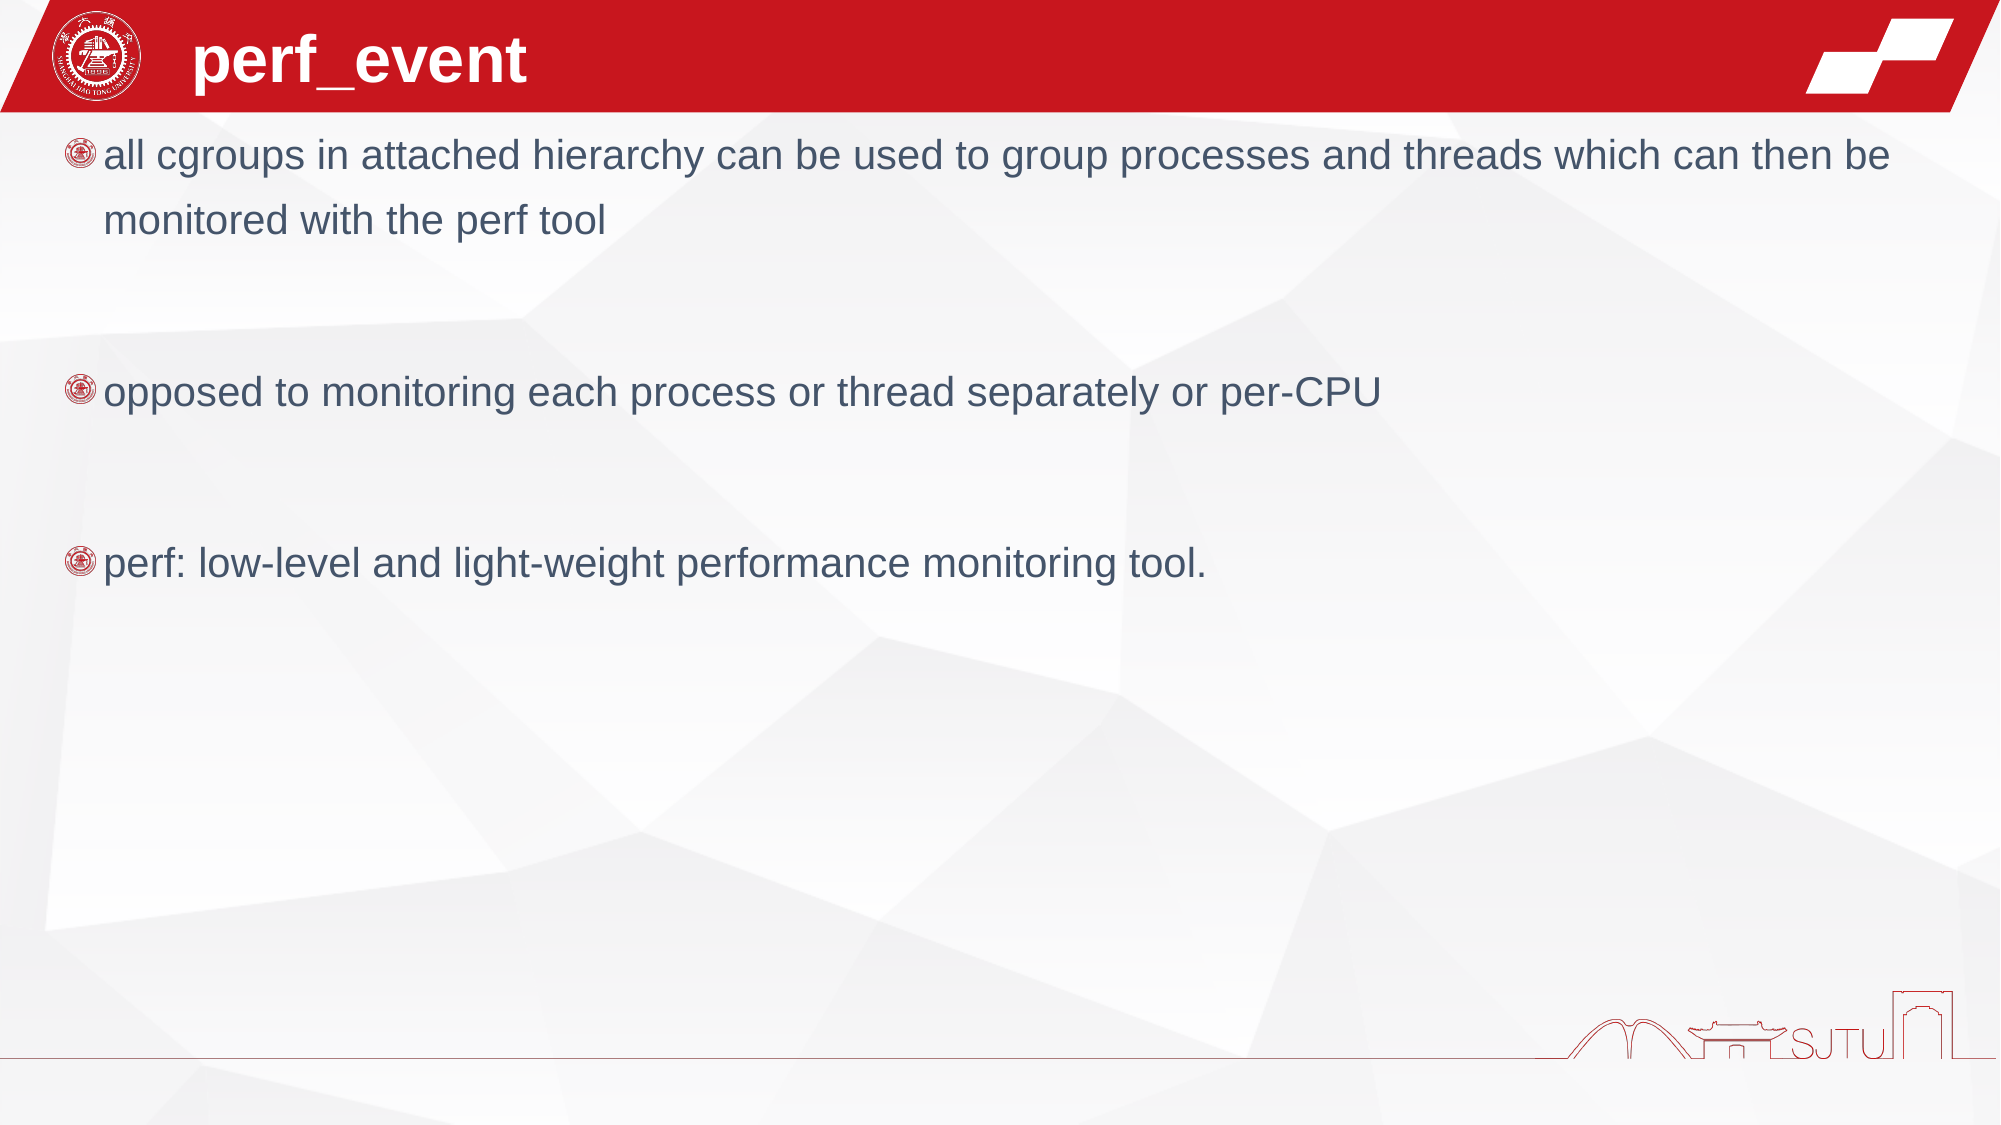

perf_event
all cgroups in attached hierarchy can be used to group processes and threads which can then be monitored with the perf tool

opposed to monitoring each process or thread separately or per-CPU

perf: low-level and light-weight performance monitoring tool.